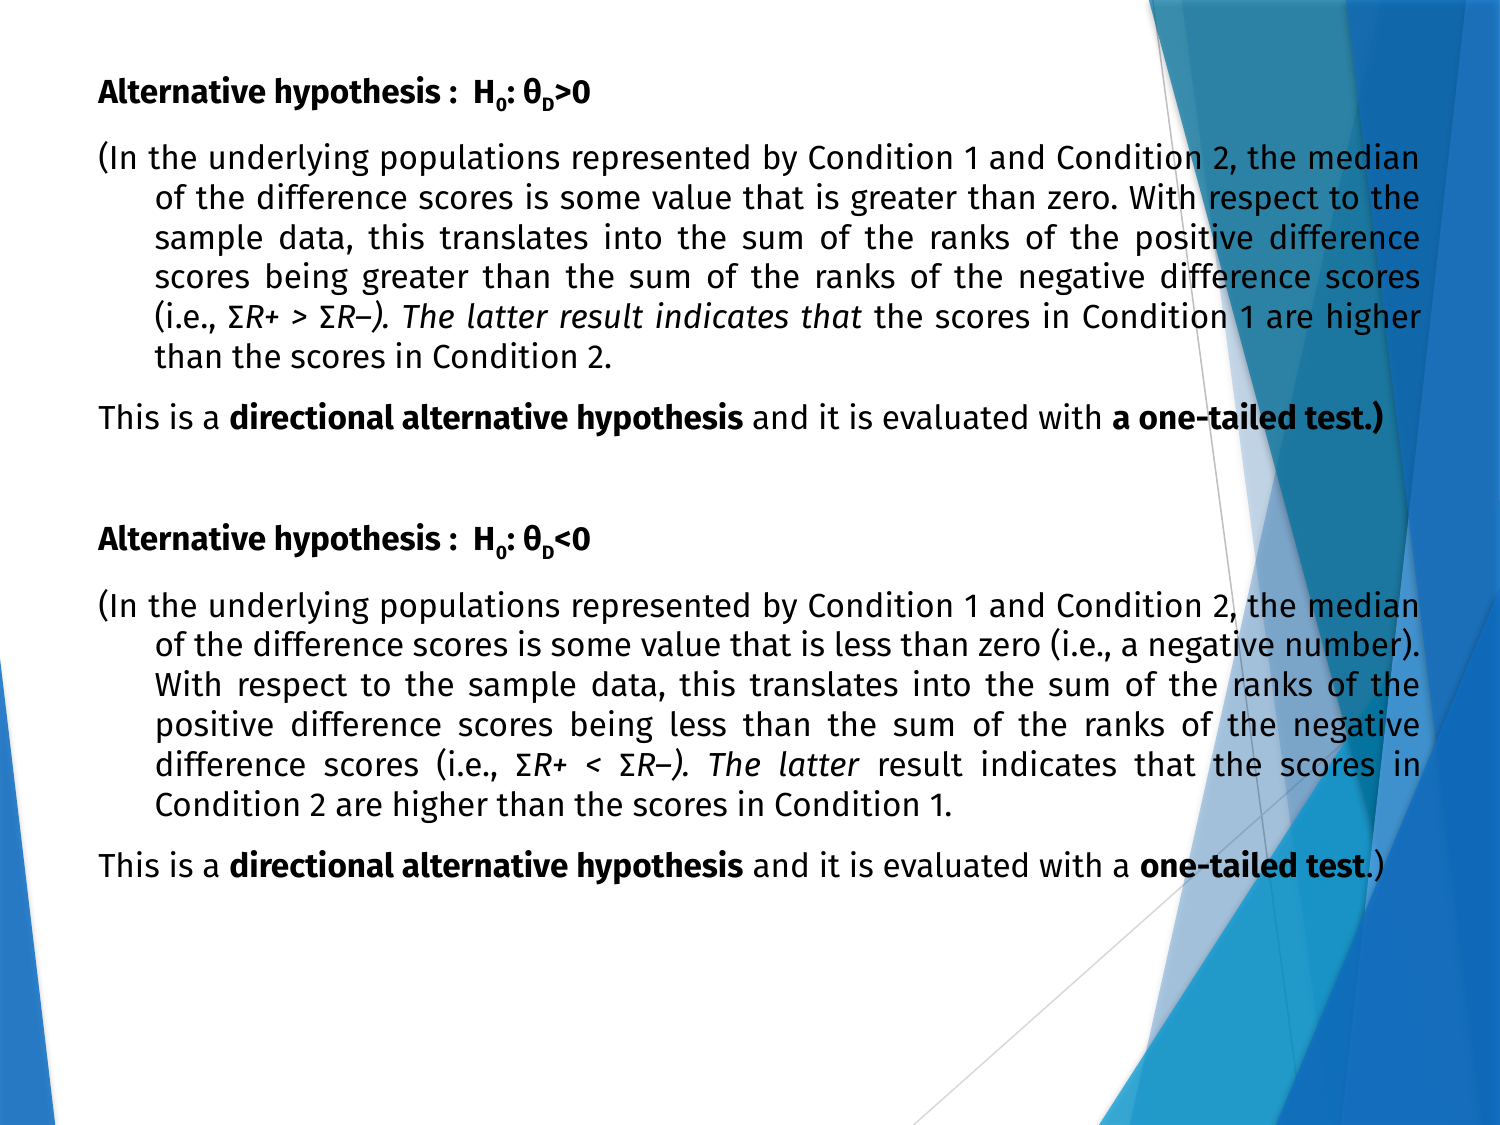

Alternative hypothesis :  H0: θD>0
(In the underlying populations represented by Condition 1 and Condition 2, the median of the difference scores is some value that is greater than zero. With respect to the sample data, this translates into the sum of the ranks of the positive difference scores being greater than the sum of the ranks of the negative difference scores (i.e., ∑R+ > ∑R–). The latter result indicates that the scores in Condition 1 are higher than the scores in Condition 2.
This is a directional alternative hypothesis and it is evaluated with a one-tailed test.)

Alternative hypothesis :  H0: θD<0
(In the underlying populations represented by Condition 1 and Condition 2, the median of the difference scores is some value that is less than zero (i.e., a negative number). With respect to the sample data, this translates into the sum of the ranks of the positive difference scores being less than the sum of the ranks of the negative difference scores (i.e., ∑R+ < ∑R–). The latter result indicates that the scores in Condition 2 are higher than the scores in Condition 1.
This is a directional alternative hypothesis and it is evaluated with a one-tailed test.)